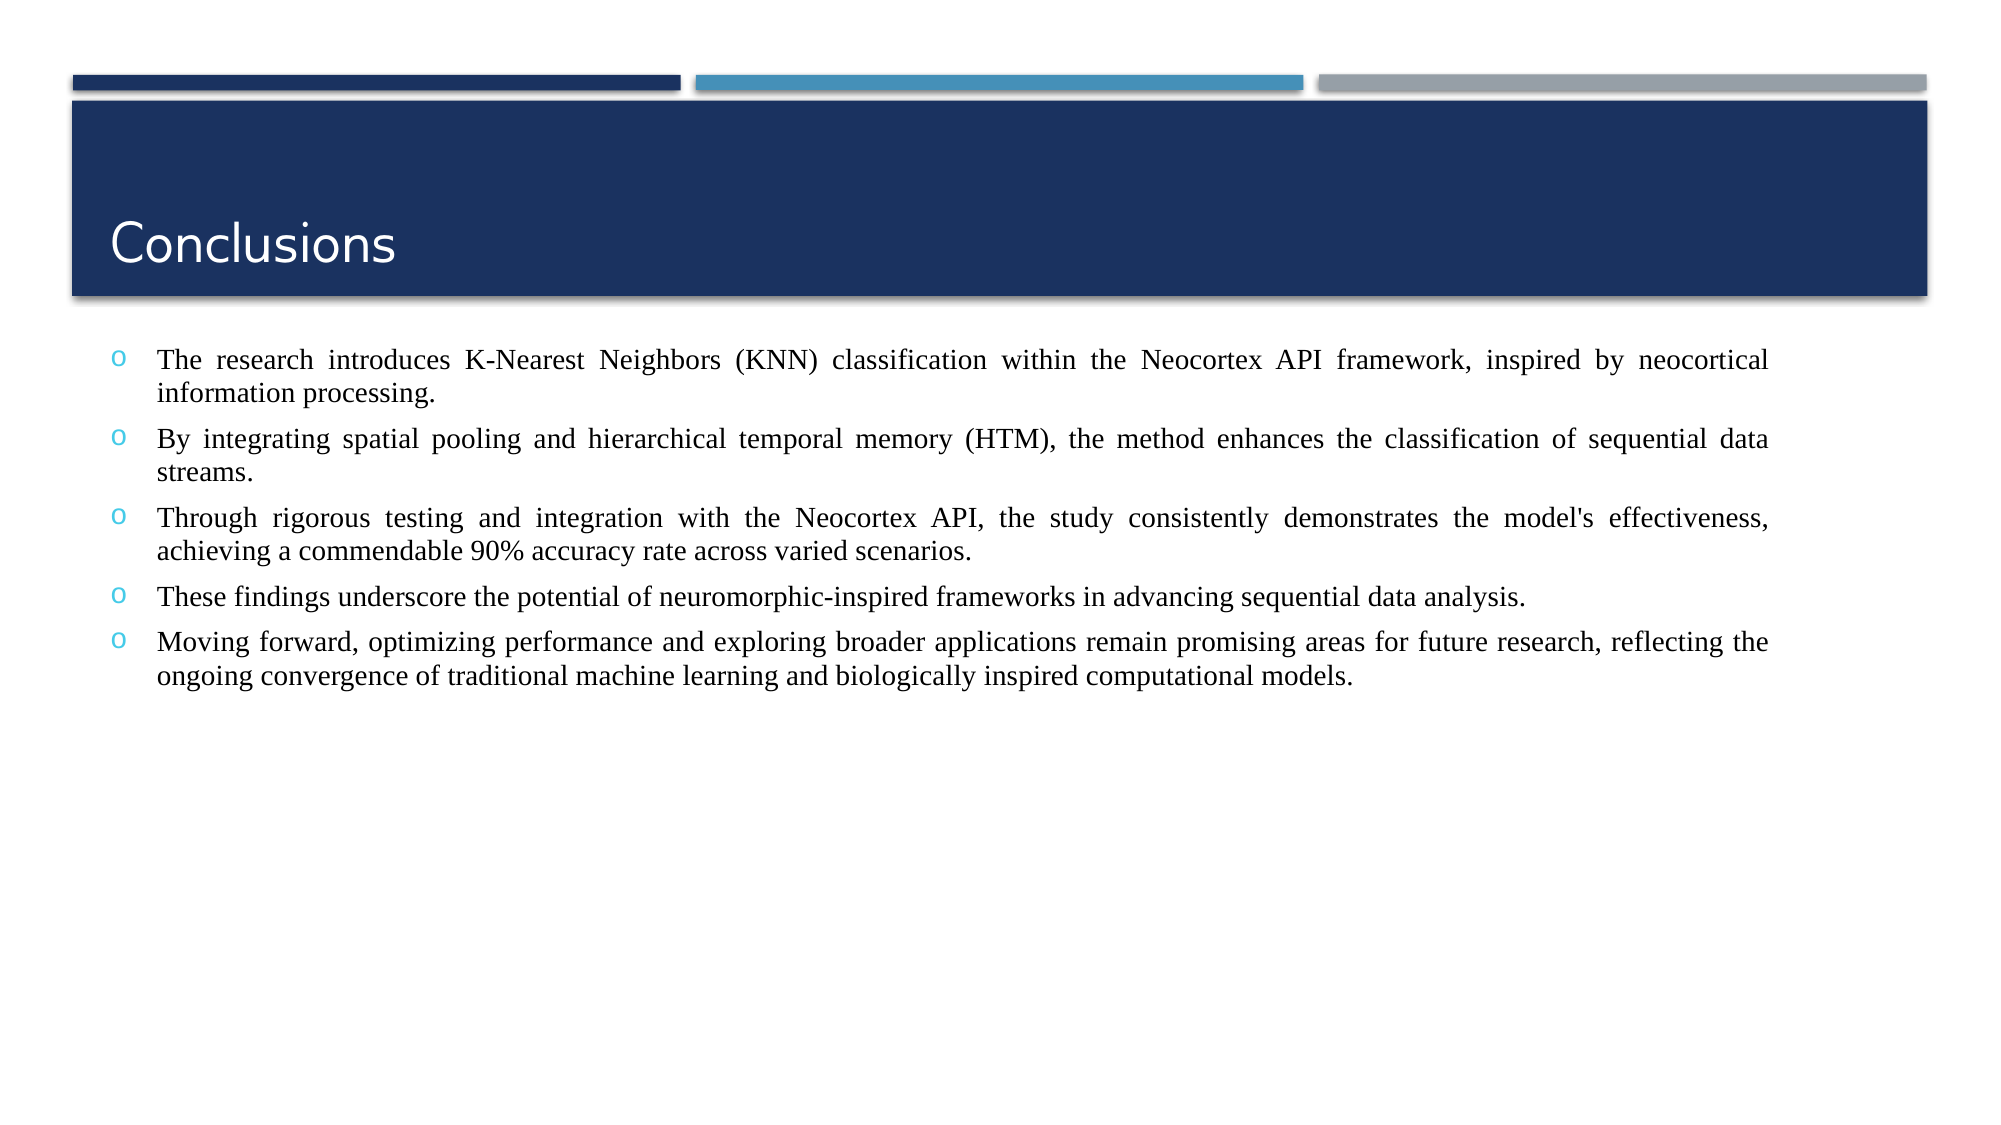

# Conclusions
The research introduces K-Nearest Neighbors (KNN) classification within the Neocortex API framework, inspired by neocortical information processing.
By integrating spatial pooling and hierarchical temporal memory (HTM), the method enhances the classification of sequential data streams.
Through rigorous testing and integration with the Neocortex API, the study consistently demonstrates the model's effectiveness, achieving a commendable 90% accuracy rate across varied scenarios.
These findings underscore the potential of neuromorphic-inspired frameworks in advancing sequential data analysis.
Moving forward, optimizing performance and exploring broader applications remain promising areas for future research, reflecting the ongoing convergence of traditional machine learning and biologically inspired computational models.